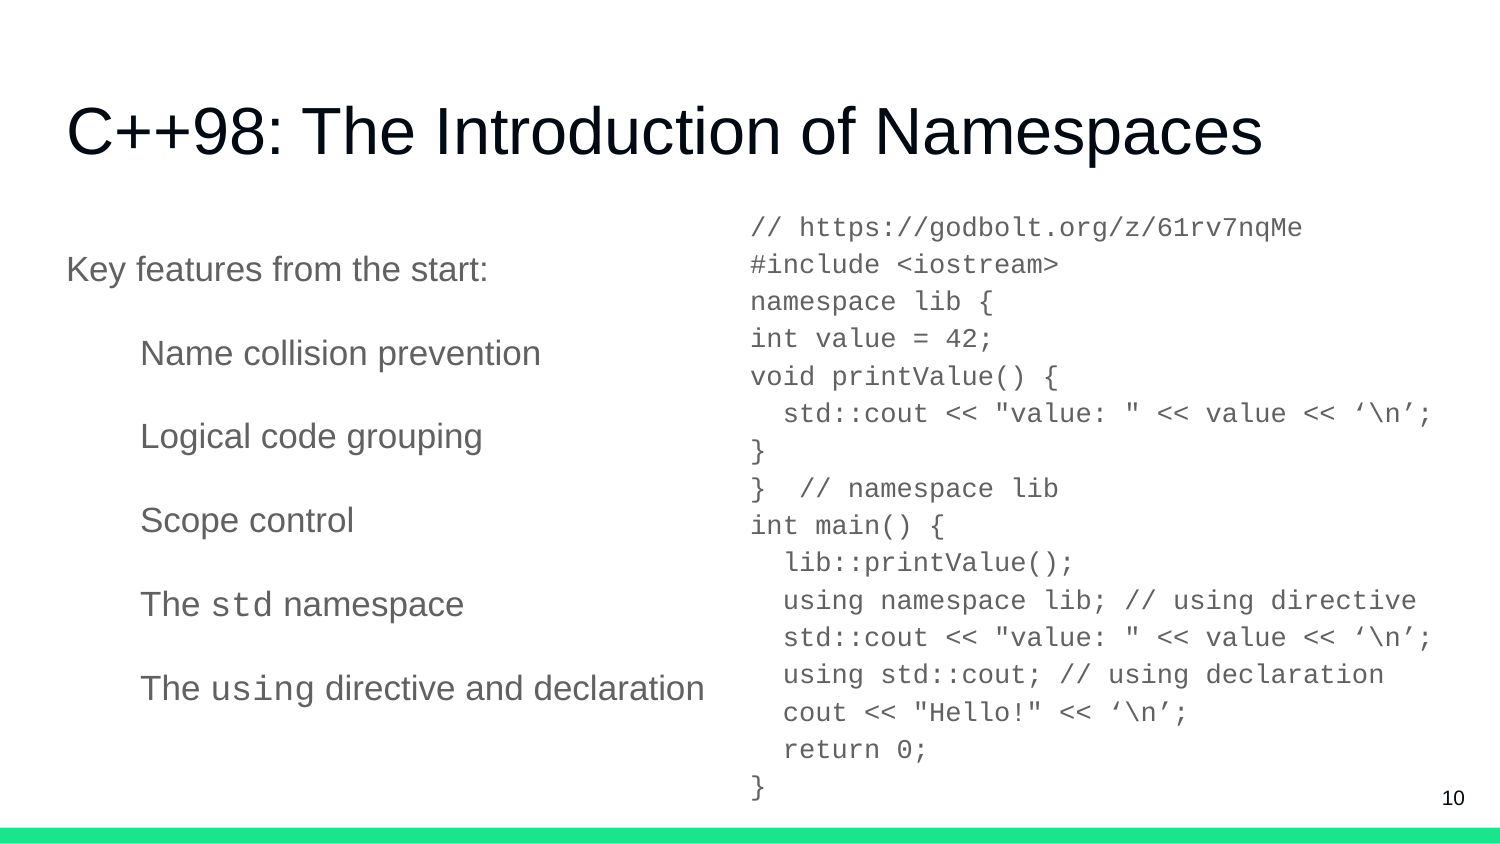

# C++98: The Introduction of Namespaces
Key features from the start:
Name collision prevention
Logical code grouping
Scope control
The std namespace
The using directive and declaration
// https://godbolt.org/z/61rv7nqMe
#include <iostream>
namespace lib {
int value = 42;
void printValue() {
  std::cout << "value: " << value << ‘\n’;
}
}  // namespace lib
int main() {
  lib::printValue();
  using namespace lib; // using directive
  std::cout << "value: " << value << ‘\n’;
  using std::cout; // using declaration
  cout << "Hello!" << ‘\n’;
  return 0;
}
10